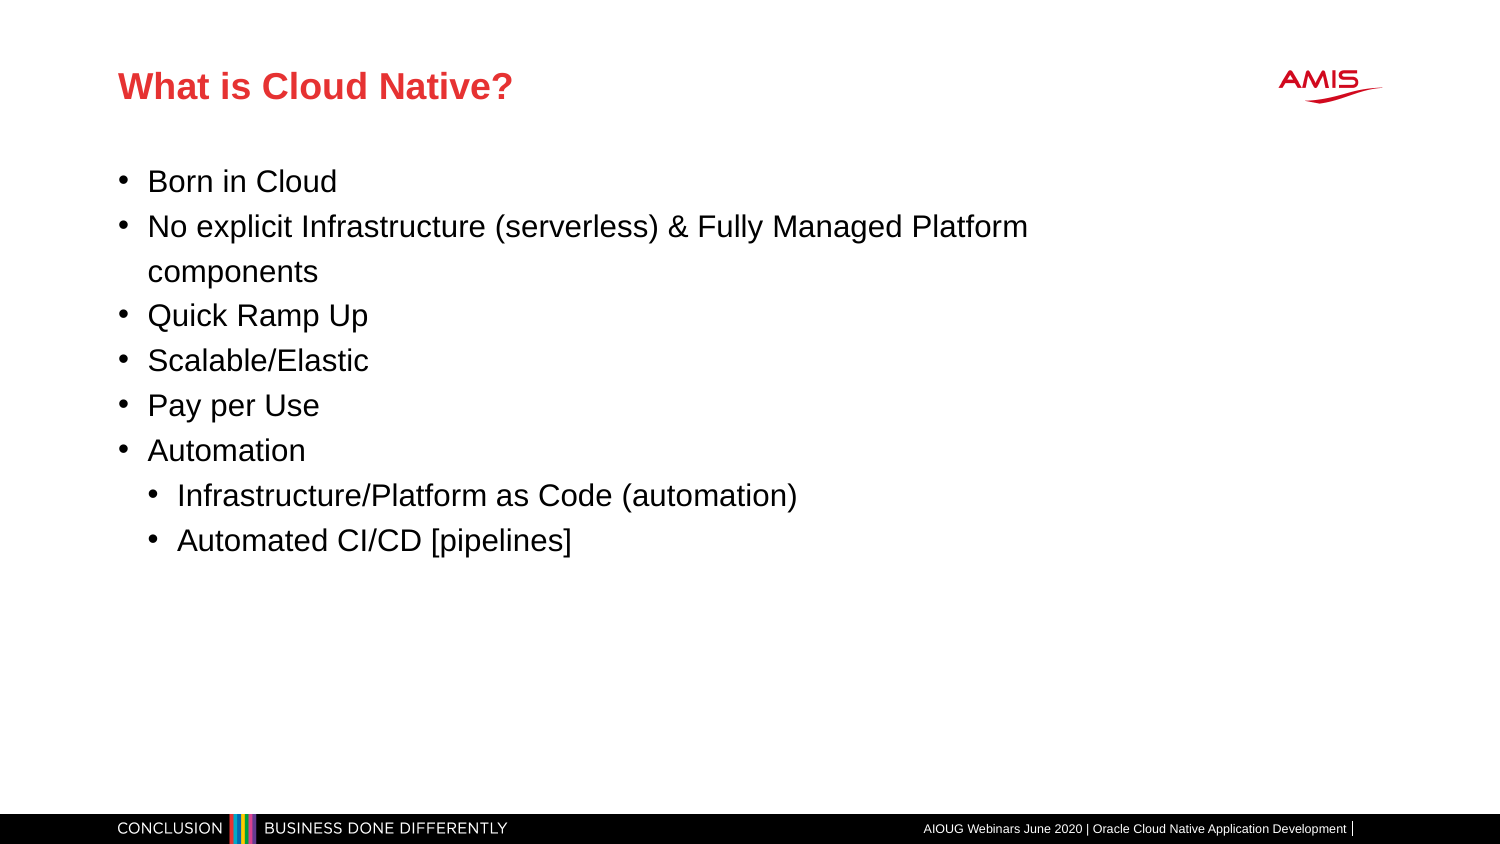

# What is Cloud Native?
Born in Cloud
No explicit Infrastructure (serverless) & Fully Managed Platform components
Quick Ramp Up
Scalable/Elastic
Pay per Use
Automation
Infrastructure/Platform as Code (automation)
Automated CI/CD [pipelines]

AIOUG Webinars June 2020 | Oracle Cloud Native Application Development